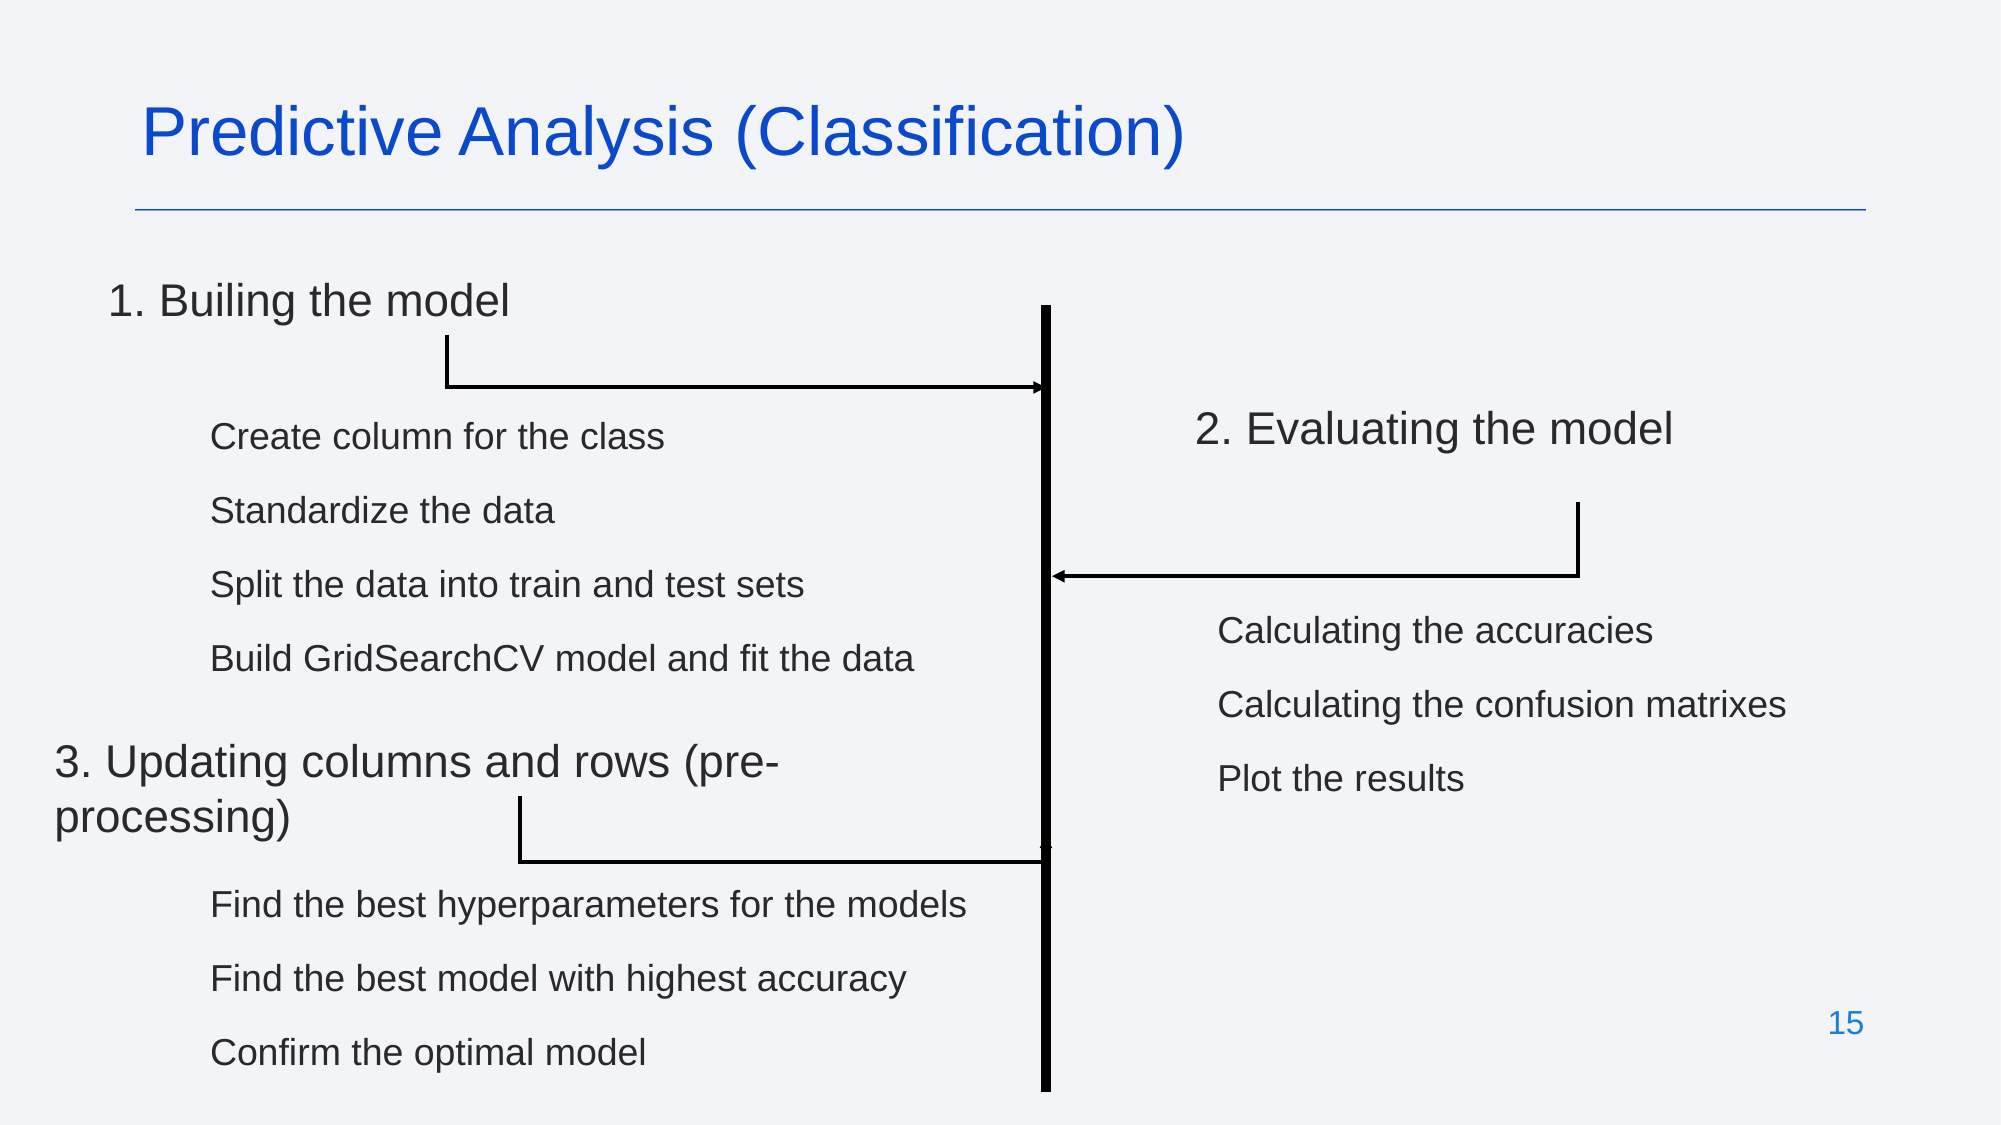

Predictive Analysis (Classification)
1. Builing the model
2. Evaluating the model
Create column for the class
Standardize the data
Split the data into train and test sets
Build GridSearchCV model and fit the data
Calculating the accuracies
Calculating the confusion matrixes
Plot the results
3. Updating columns and rows (pre-processing)
Find the best hyperparameters for the models
Find the best model with highest accuracy
Confirm the optimal model
15